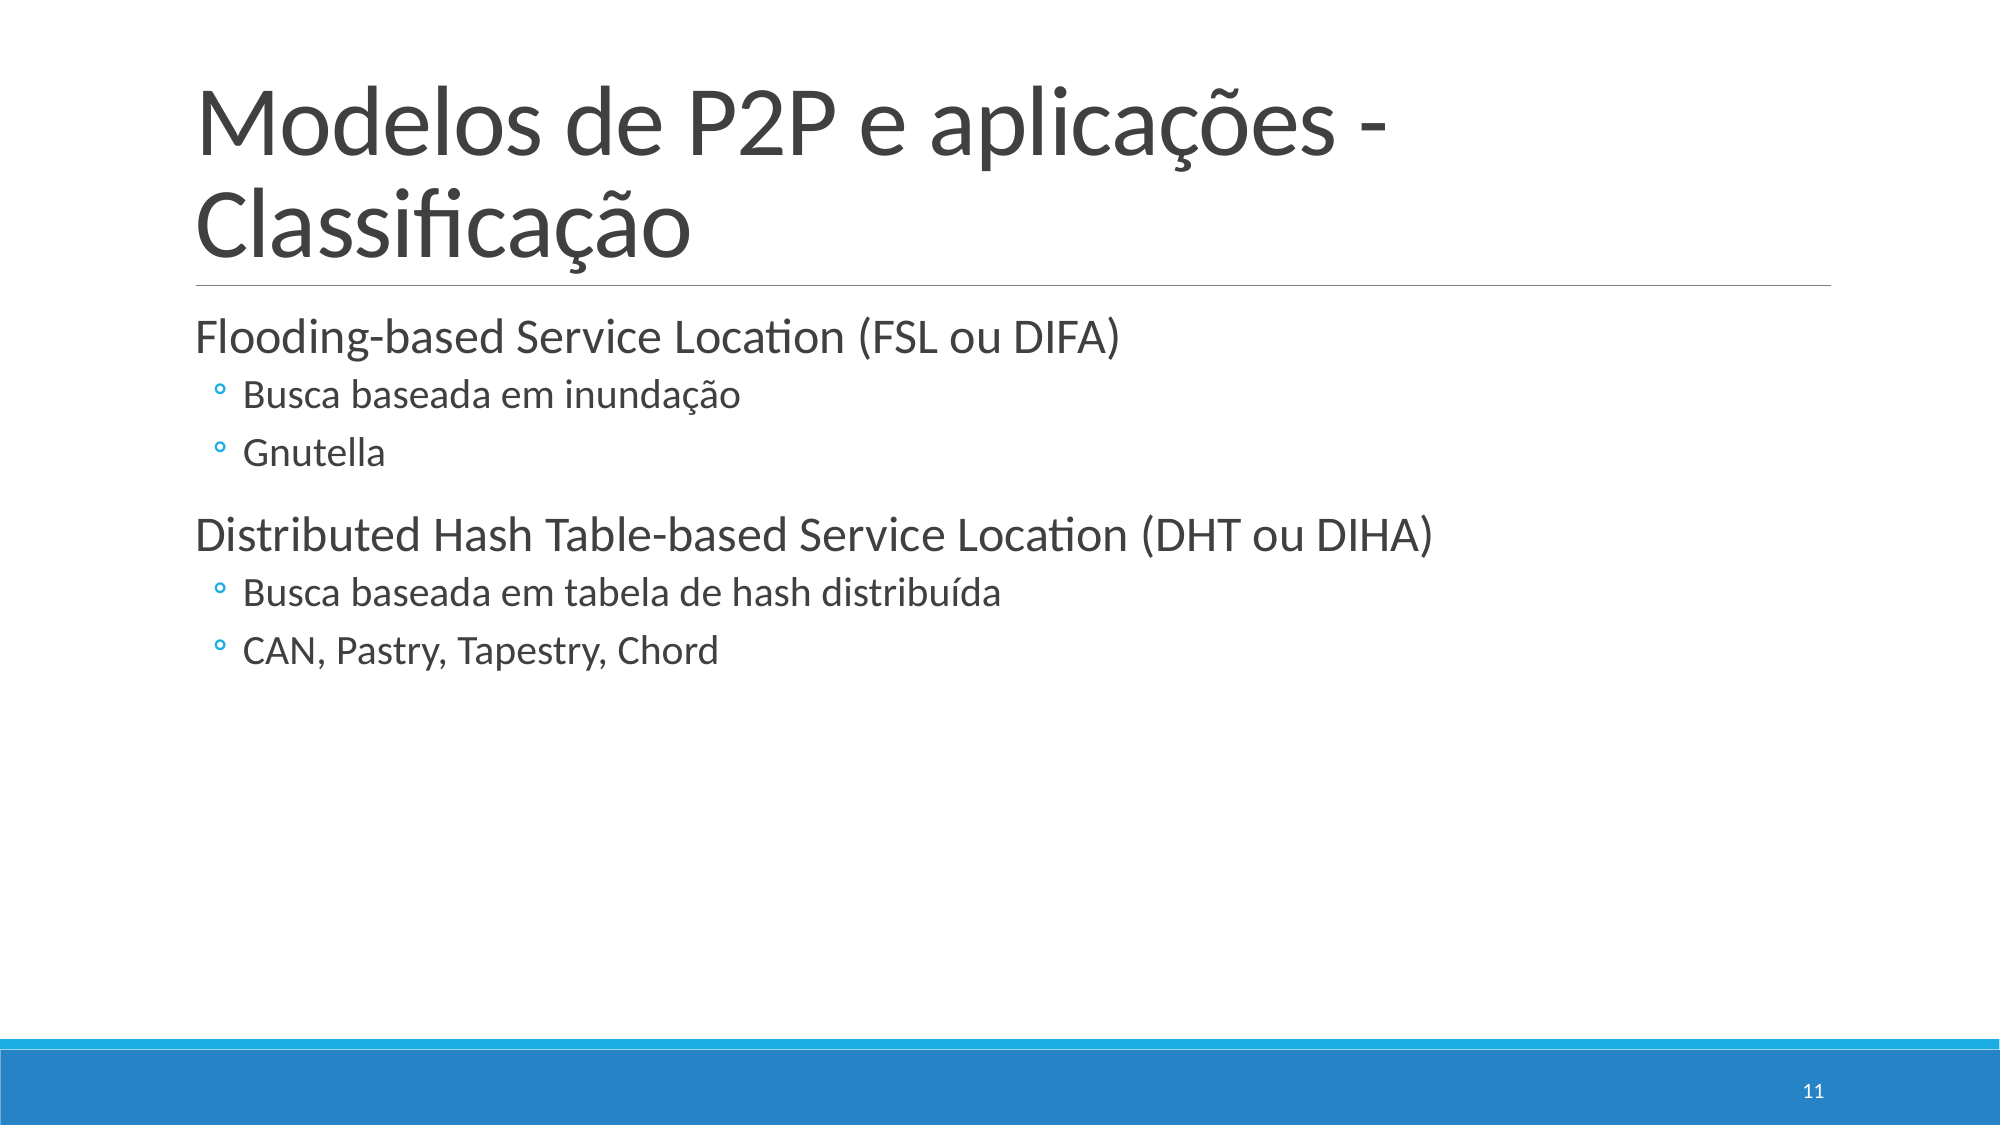

# Modelos de P2P e aplicações - Classificação
Flooding-based Service Location (FSL ou DIFA)
Busca baseada em inundação
Gnutella
Distributed Hash Table-based Service Location (DHT ou DIHA)
Busca baseada em tabela de hash distribuída
CAN, Pastry, Tapestry, Chord

11